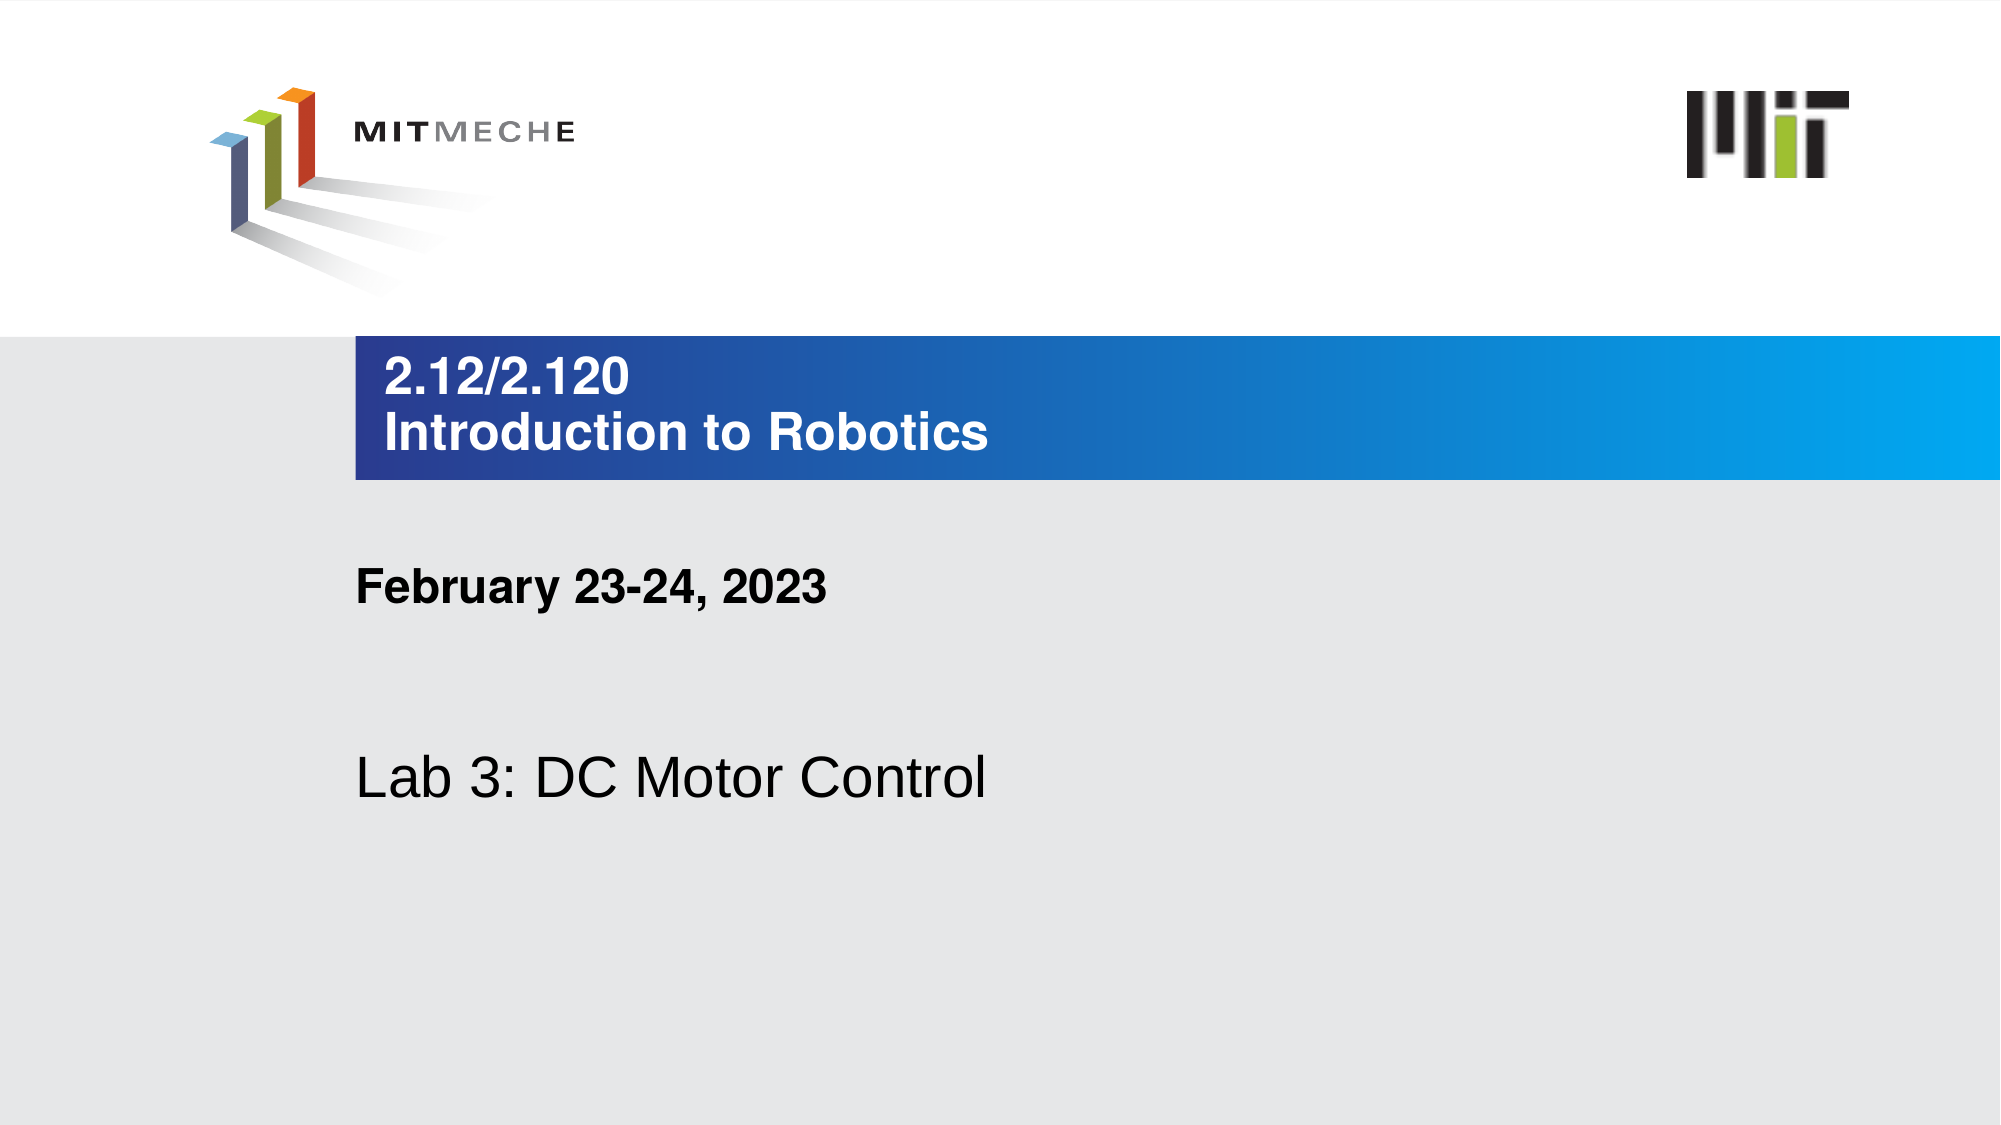

# 2.12/2.120 Introduction to Robotics
February 23-24, 2023
Lab 3: DC Motor Control